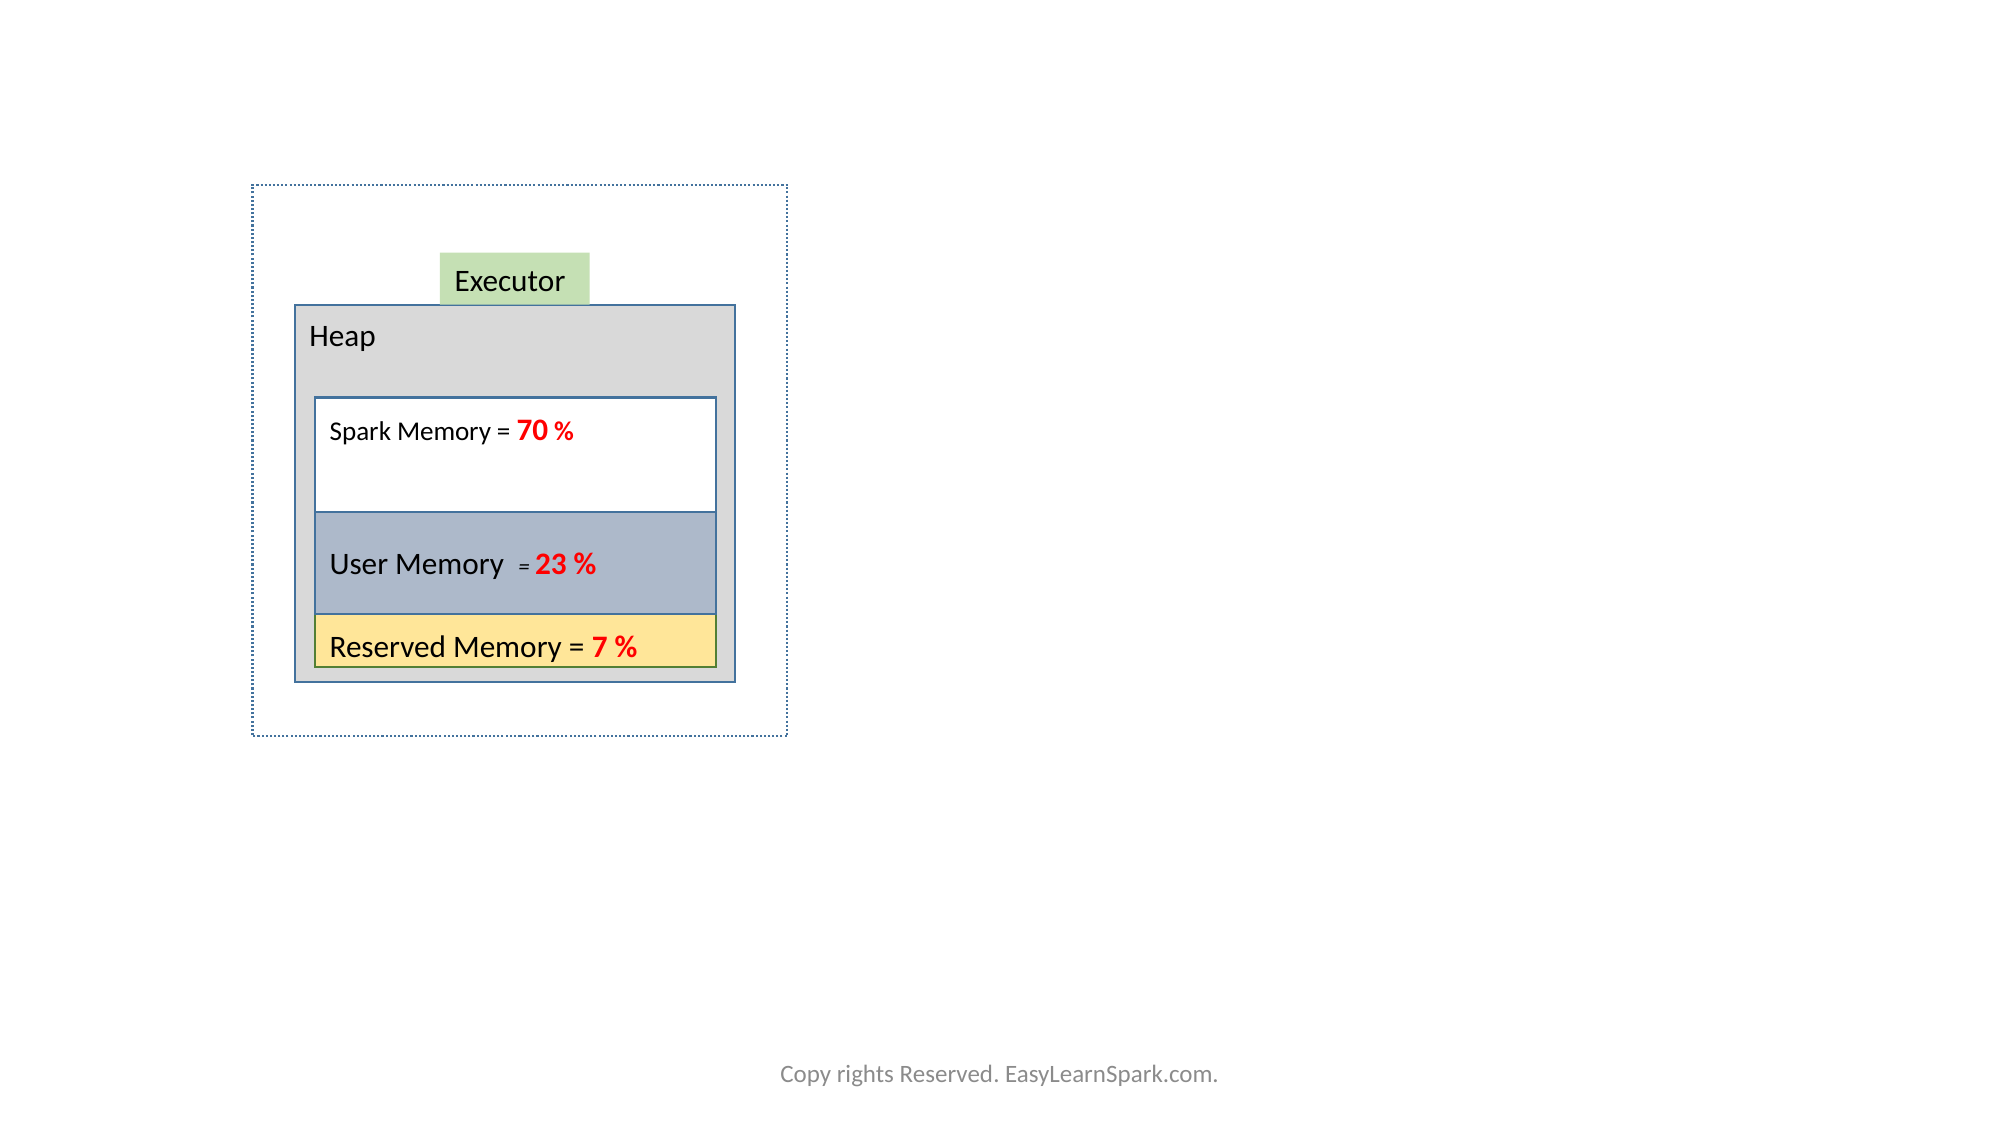

Executor

Heap

Spark Memory = 70 %

User Memory  = 23 %

Reserved Memory = 7 %
Copy rights Reserved. EasyLearnSpark.com.